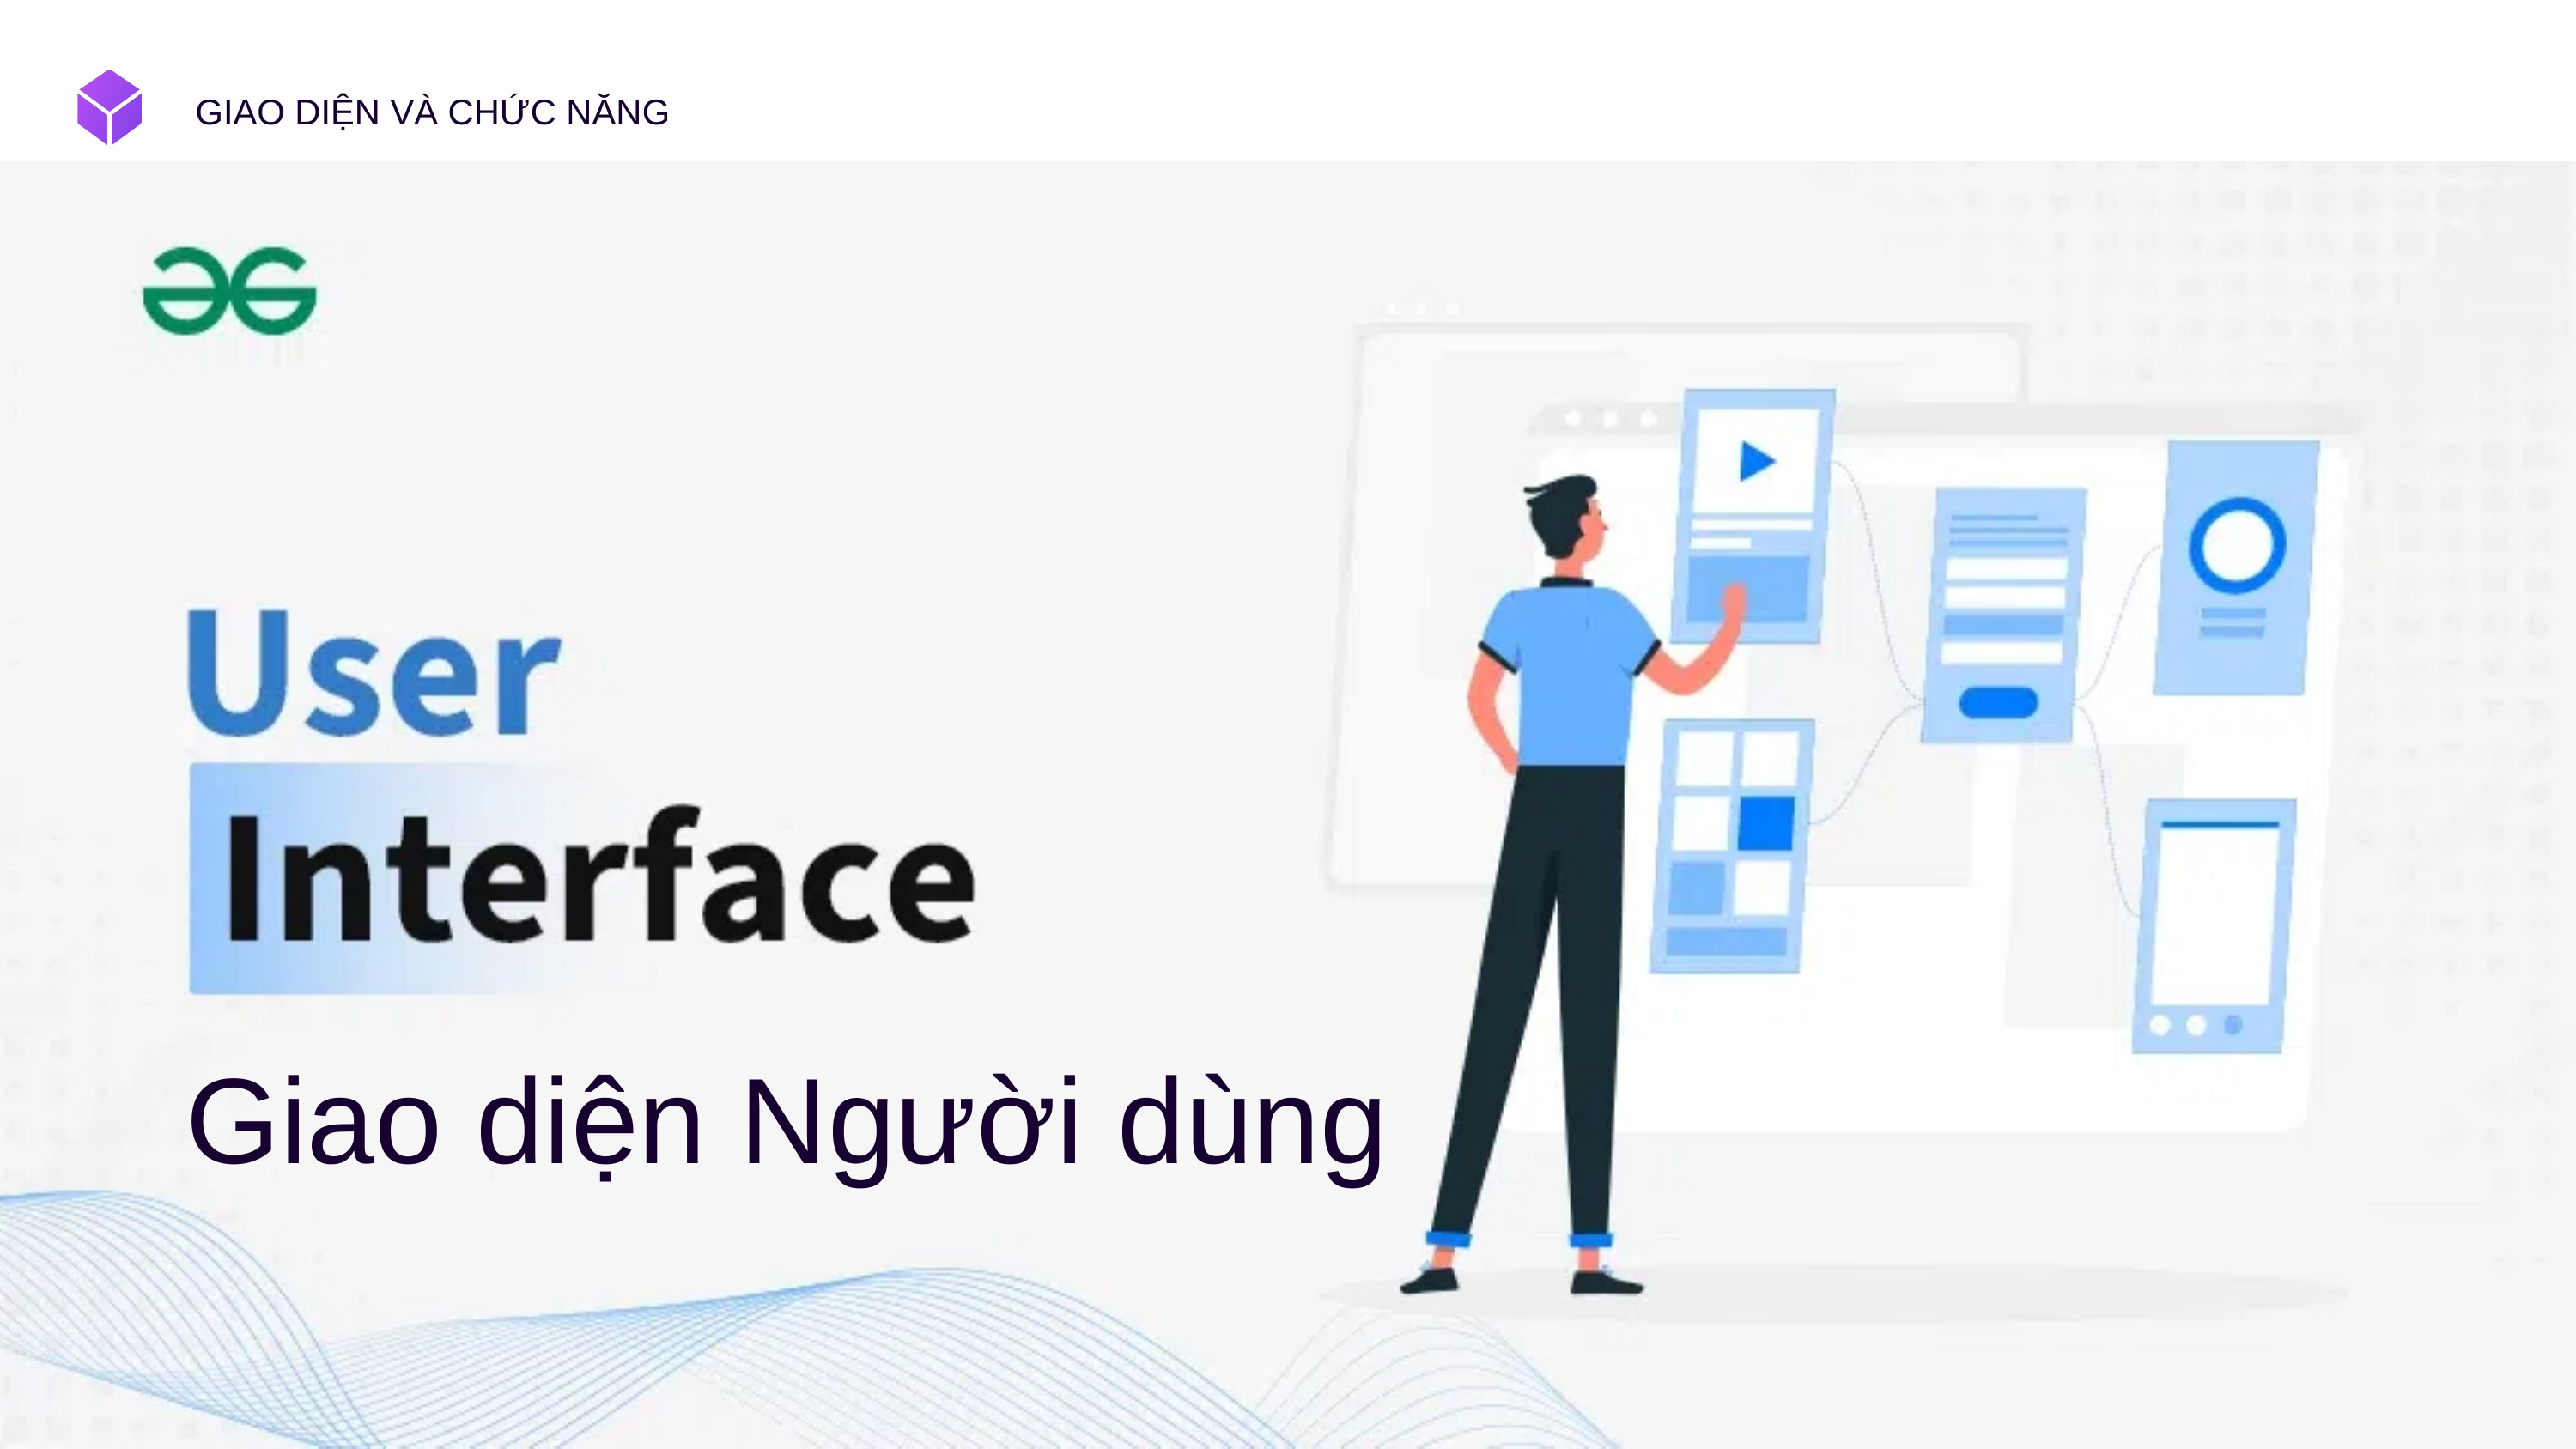

GIAO DIỆN VÀ CHỨC NĂNG

Giao diện Người dùng